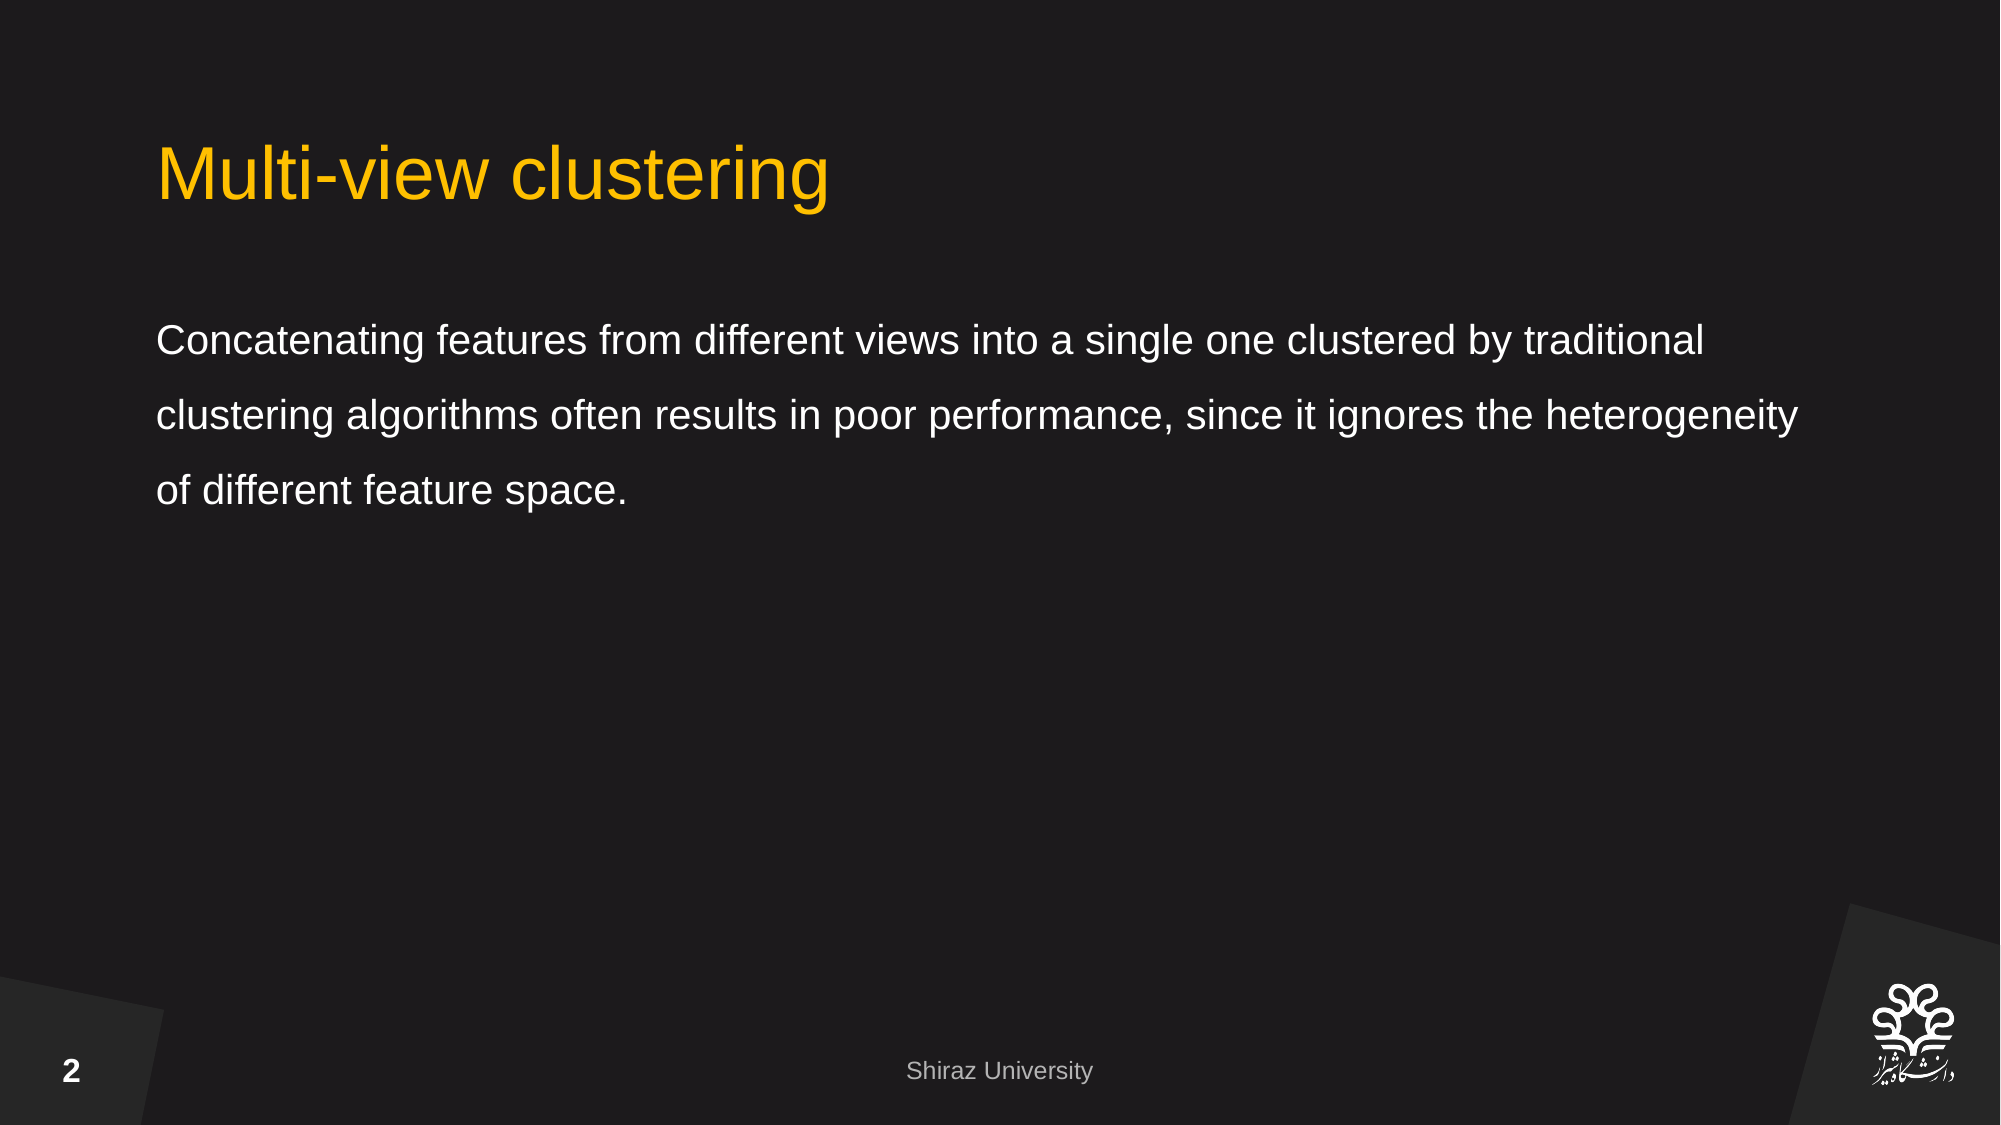

# Multi-view clustering
Concatenating features from different views into a single one clustered by traditional clustering algorithms often results in poor performance, since it ignores the heterogeneity of different feature space.
2
Shiraz University